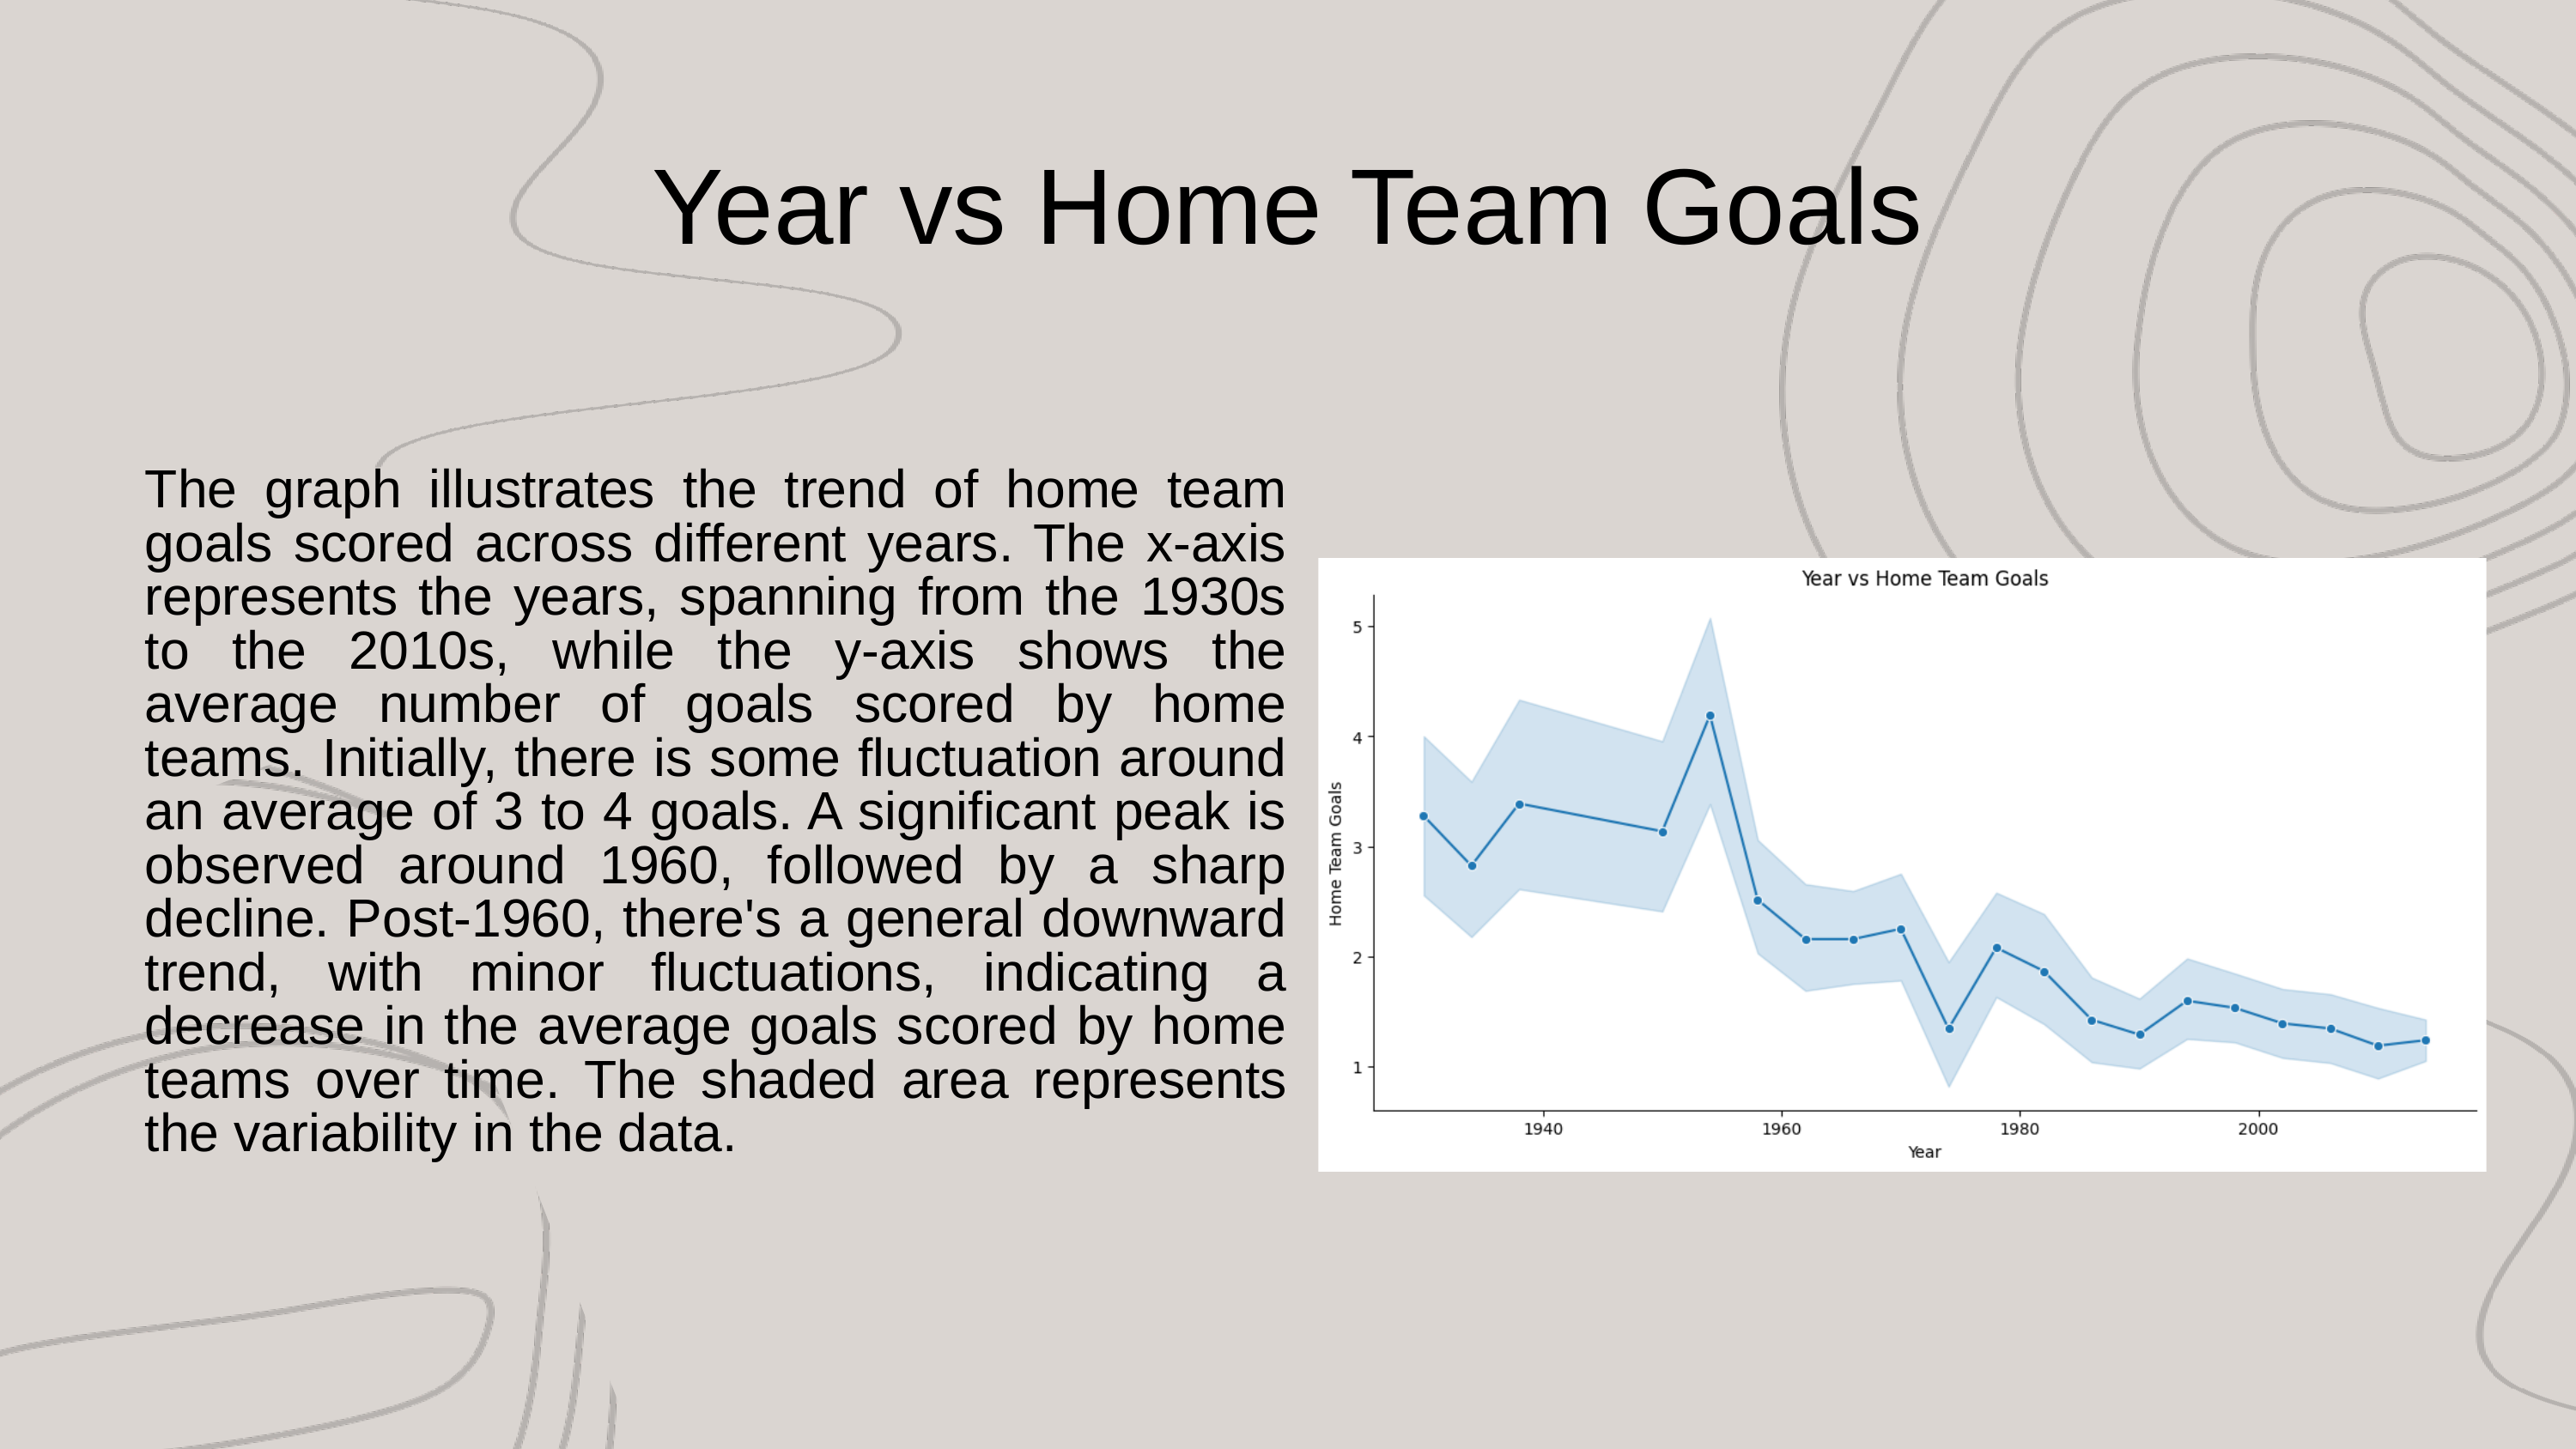

Year vs Home Team Goals
The graph illustrates the trend of home team goals scored across different years. The x-axis represents the years, spanning from the 1930s to the 2010s, while the y-axis shows the average number of goals scored by home teams. Initially, there is some fluctuation around an average of 3 to 4 goals. A significant peak is observed around 1960, followed by a sharp decline. Post-1960, there's a general downward trend, with minor fluctuations, indicating a decrease in the average goals scored by home teams over time. The shaded area represents the variability in the data.